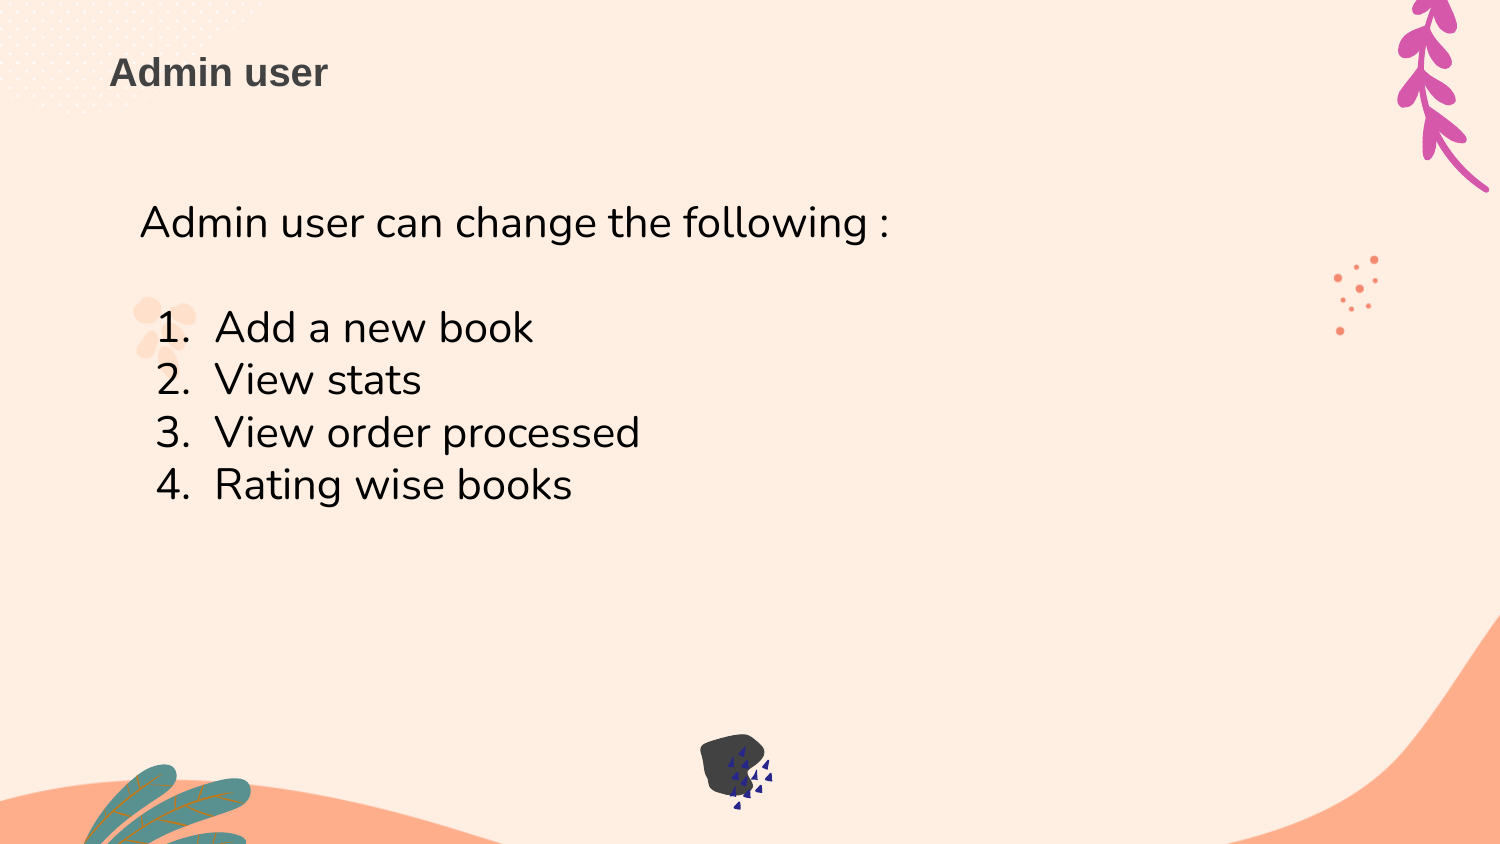

# Admin user
Admin user can change the following :

Add a new book
View stats
View order processed
Rating wise books